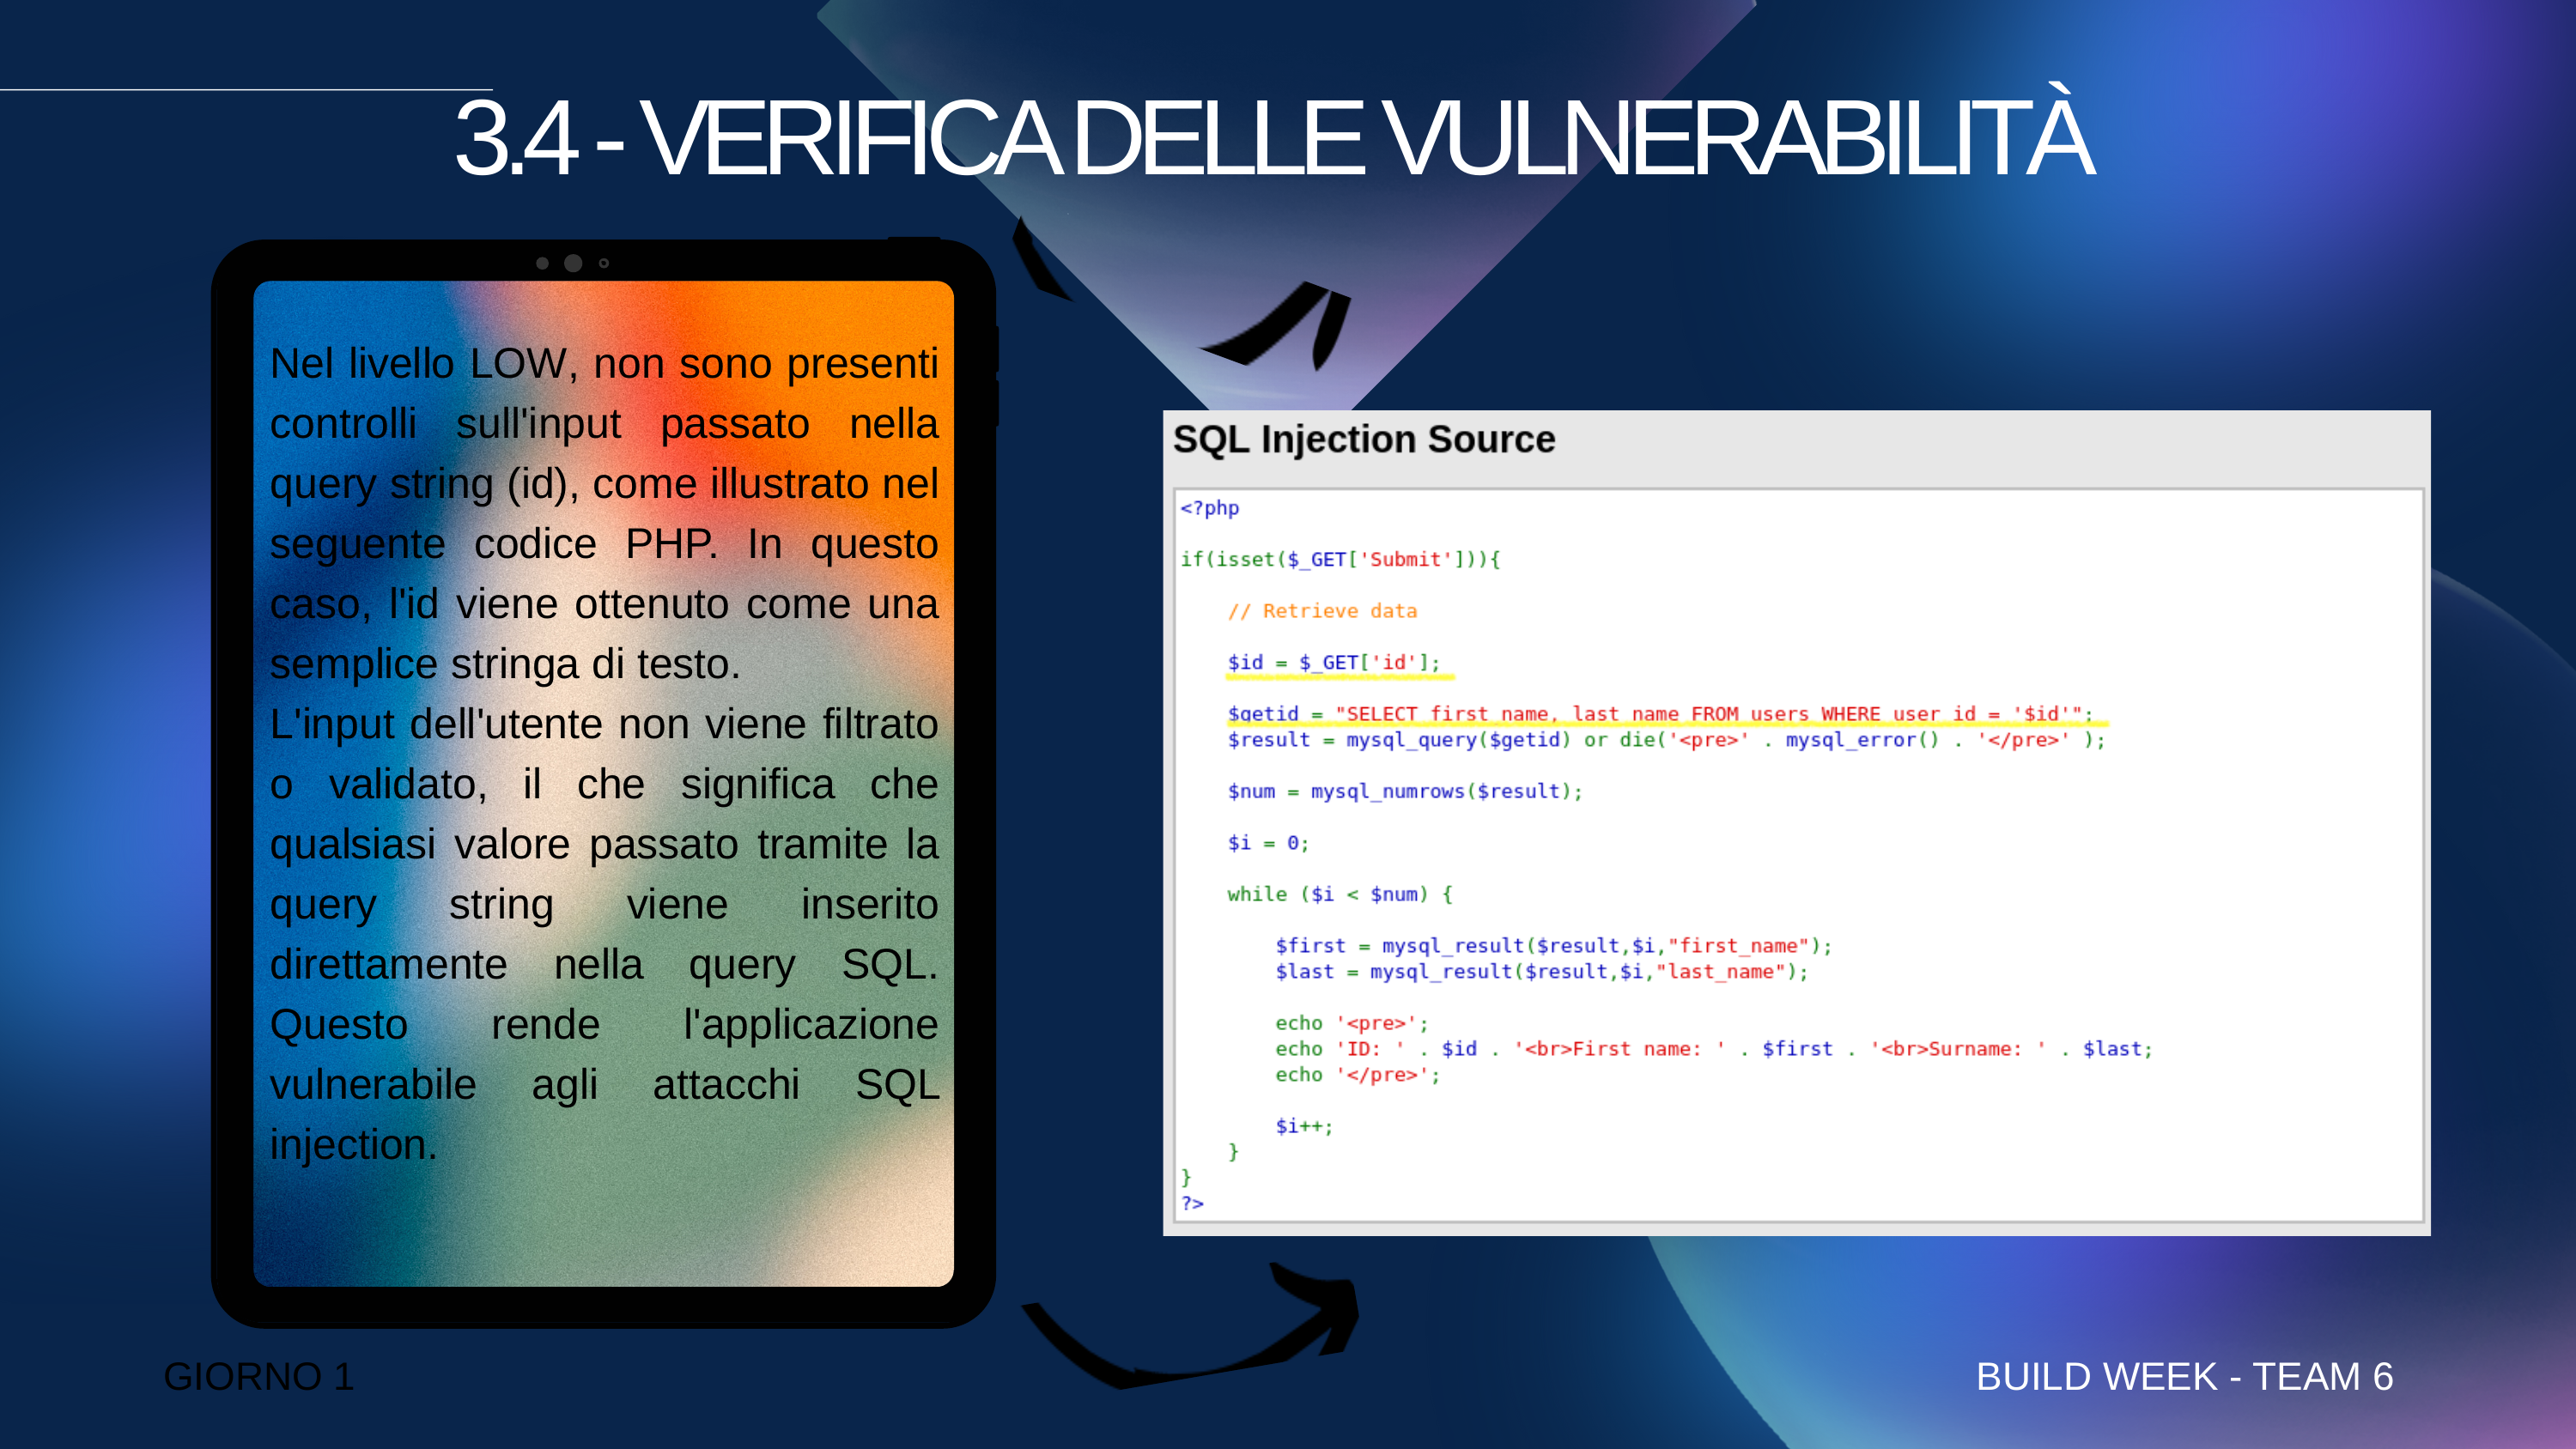

3.4 - VERIFICA DELLE VULNERABILITÀ

Nel livello LOW, non sono presenti controlli sull'input passato nella query string (id), come illustrato nel seguente codice PHP. In questo caso, l'id viene ottenuto come una semplice stringa di testo.
L'input dell'utente non viene filtrato o validato, il che significa che qualsiasi valore passato tramite la query string viene inserito direttamente nella query SQL. Questo rende l'applicazione vulnerabile agli attacchi SQL injection.

GIORNO 1
BUILD WEEK - TEAM 6